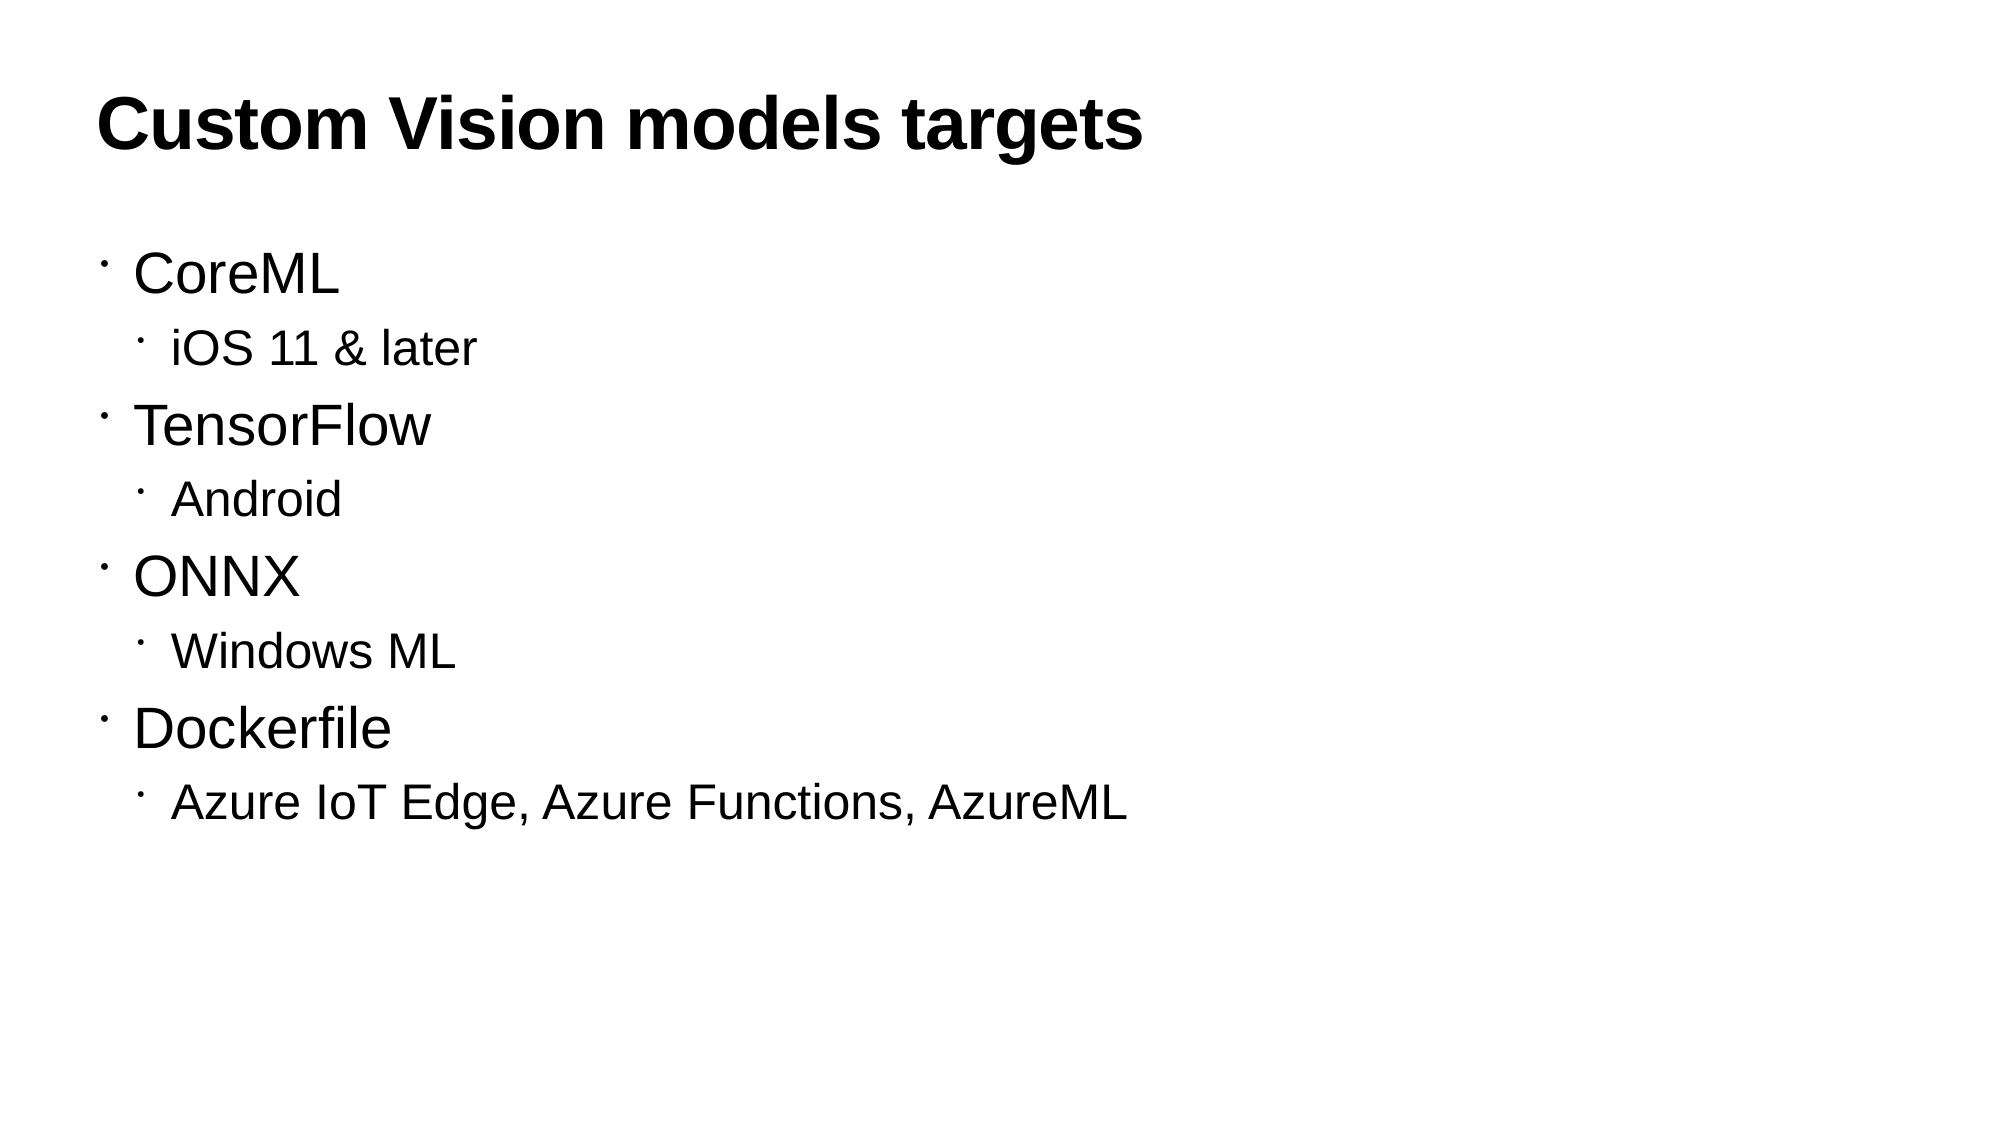

# Custom Vision models targets
CoreML
iOS 11 & later
TensorFlow
Android
ONNX
Windows ML
Dockerfile
Azure IoT Edge, Azure Functions, AzureML